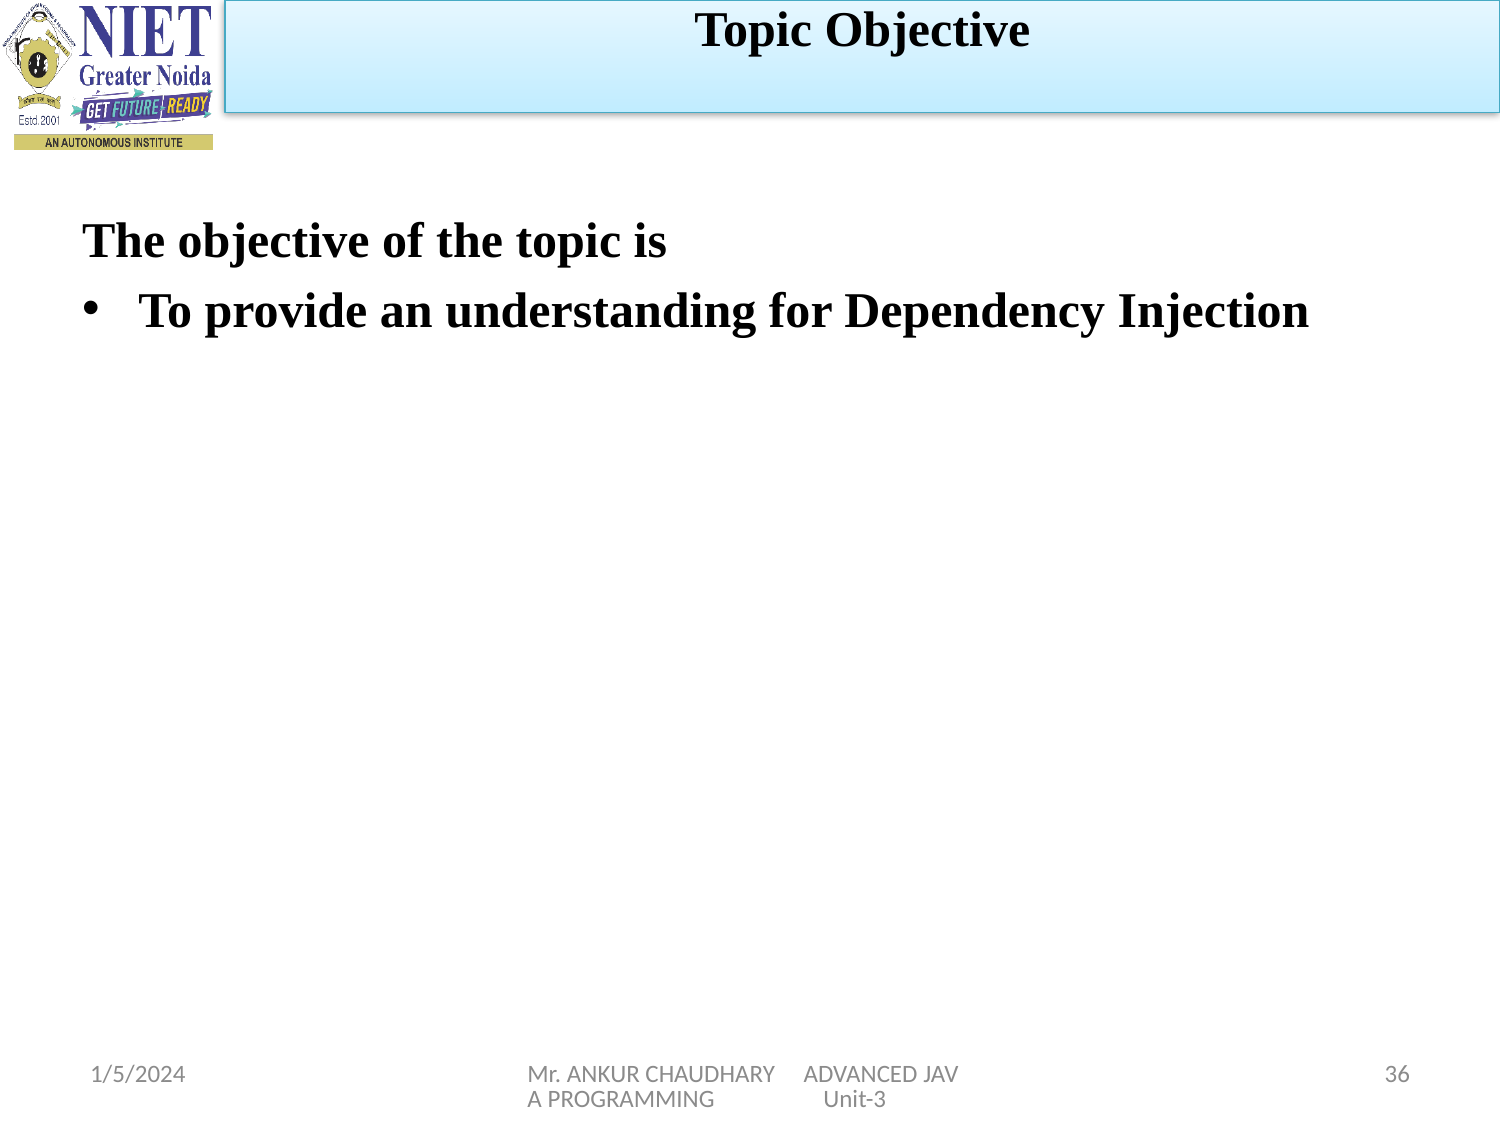

Topic Objective

The objective of the topic is
To provide an understanding for Dependency Injection
1/5/2024
Mr. ANKUR CHAUDHARY     ADVANCED JAVA PROGRAMMING                   Unit-3
36